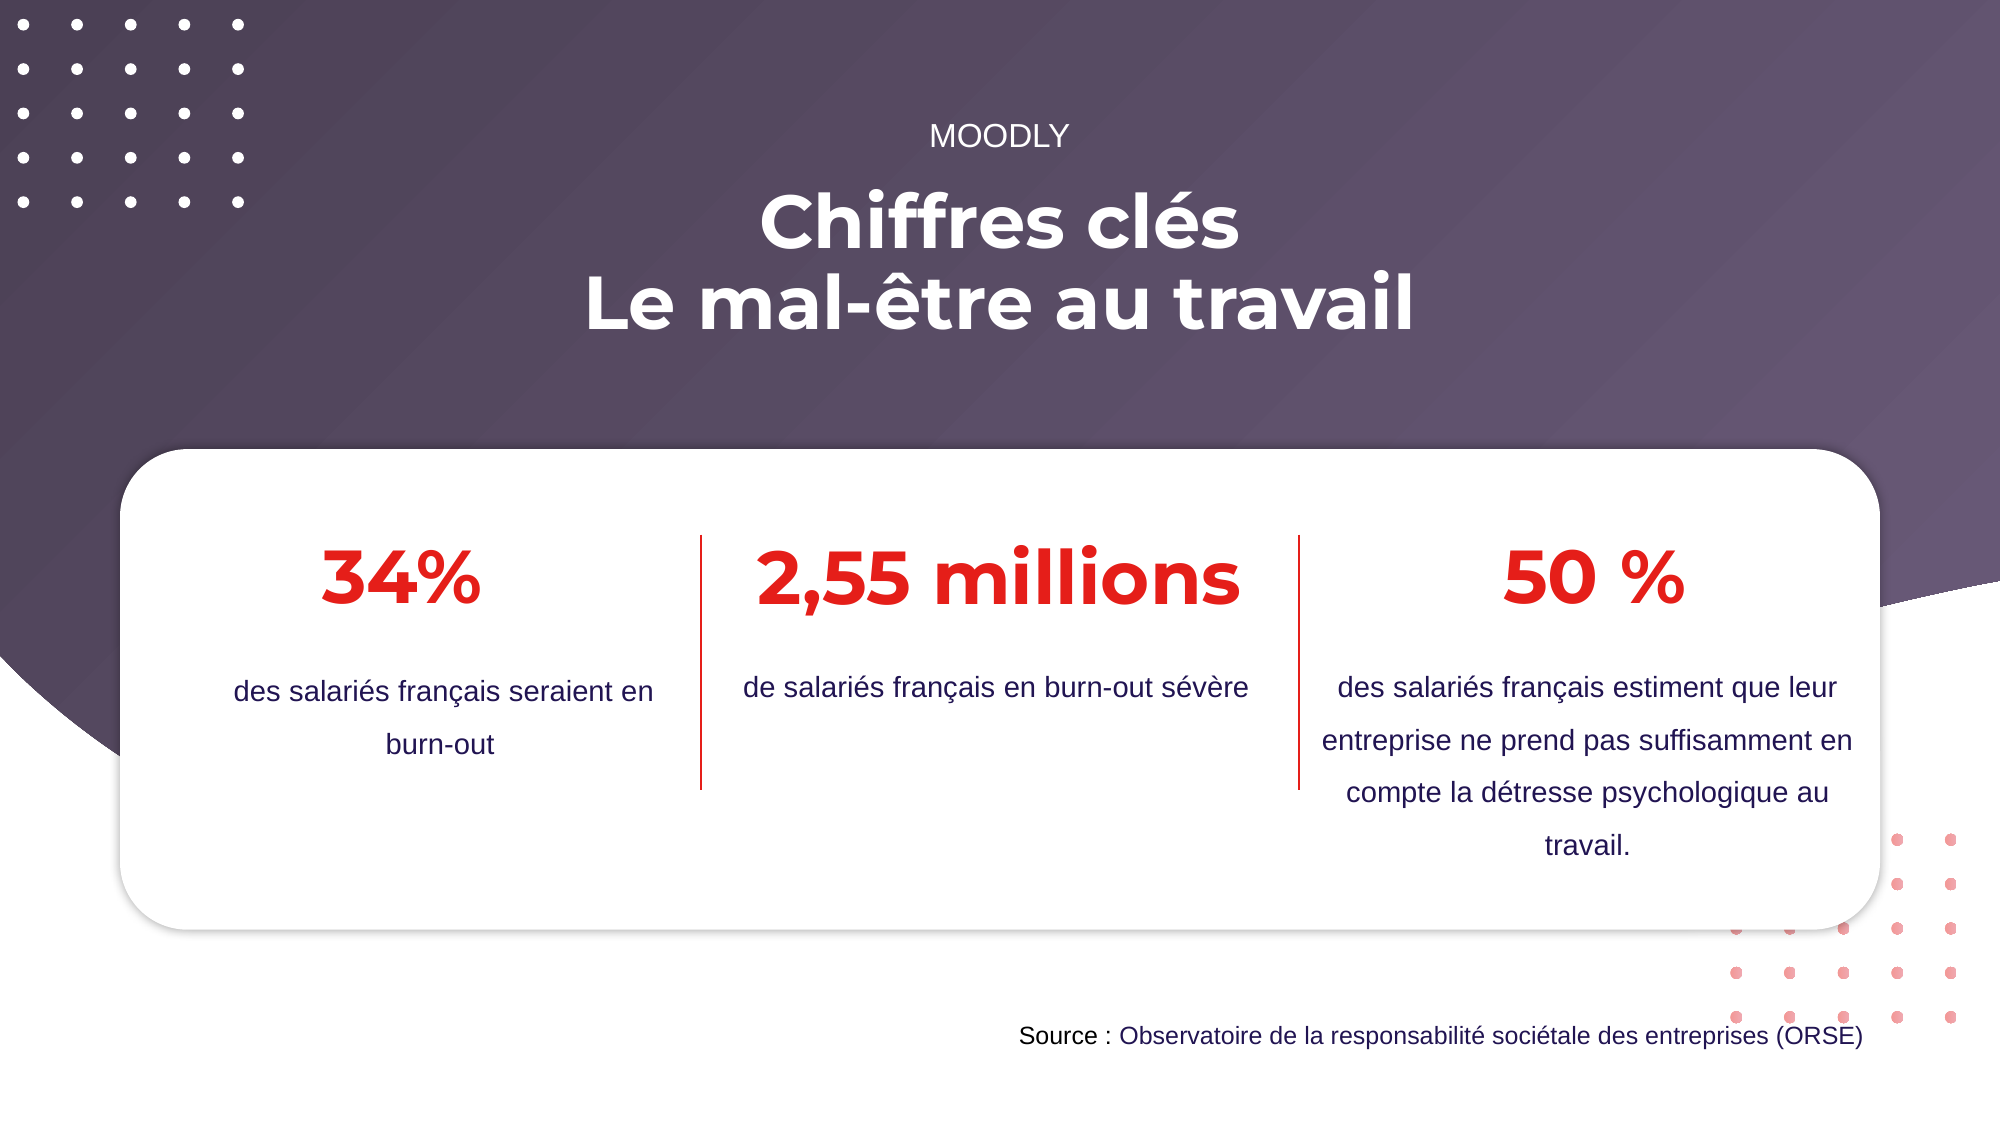

MOODLY
# Chiffres clés Le mal-être au travail

34%
50 %
2,55 millions
de salariés français en burn-out sévère
des salariés français estiment que leur entreprise ne prend pas suffisamment en compte la détresse psychologique au travail.
 des salariés français seraient en burn-out

Source : Observatoire de la responsabilité sociétale des entreprises (ORSE)